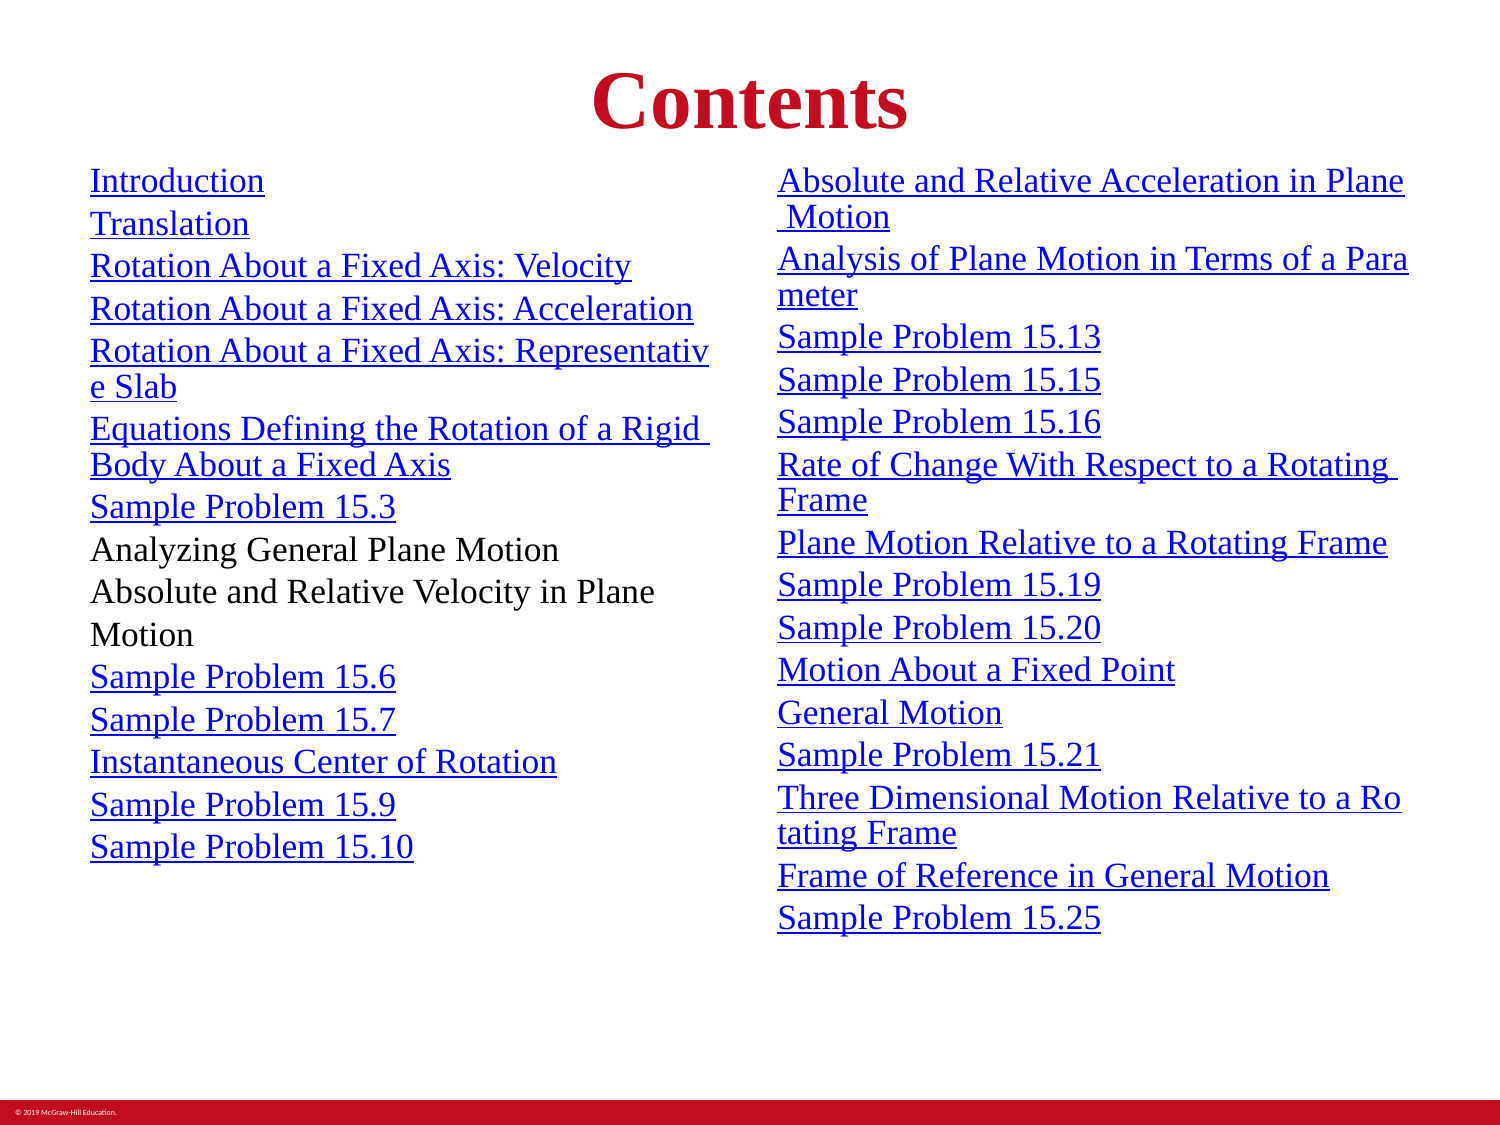

# Contents
Introduction
Translation
Rotation About a Fixed Axis: Velocity
Rotation About a Fixed Axis: Acceleration
Rotation About a Fixed Axis: Representative Slab
Equations Defining the Rotation of a Rigid Body About a Fixed Axis
Sample Problem 15.3
Analyzing General Plane Motion
Absolute and Relative Velocity in Plane Motion
Sample Problem 15.6
Sample Problem 15.7
Instantaneous Center of Rotation
Sample Problem 15.9
Sample Problem 15.10
Absolute and Relative Acceleration in Plane Motion
Analysis of Plane Motion in Terms of a Parameter
Sample Problem 15.13
Sample Problem 15.15
Sample Problem 15.16
Rate of Change With Respect to a Rotating Frame
Plane Motion Relative to a Rotating Frame
Sample Problem 15.19
Sample Problem 15.20
Motion About a Fixed Point
General Motion
Sample Problem 15.21
Three Dimensional Motion Relative to a Rotating Frame
Frame of Reference in General Motion
Sample Problem 15.25